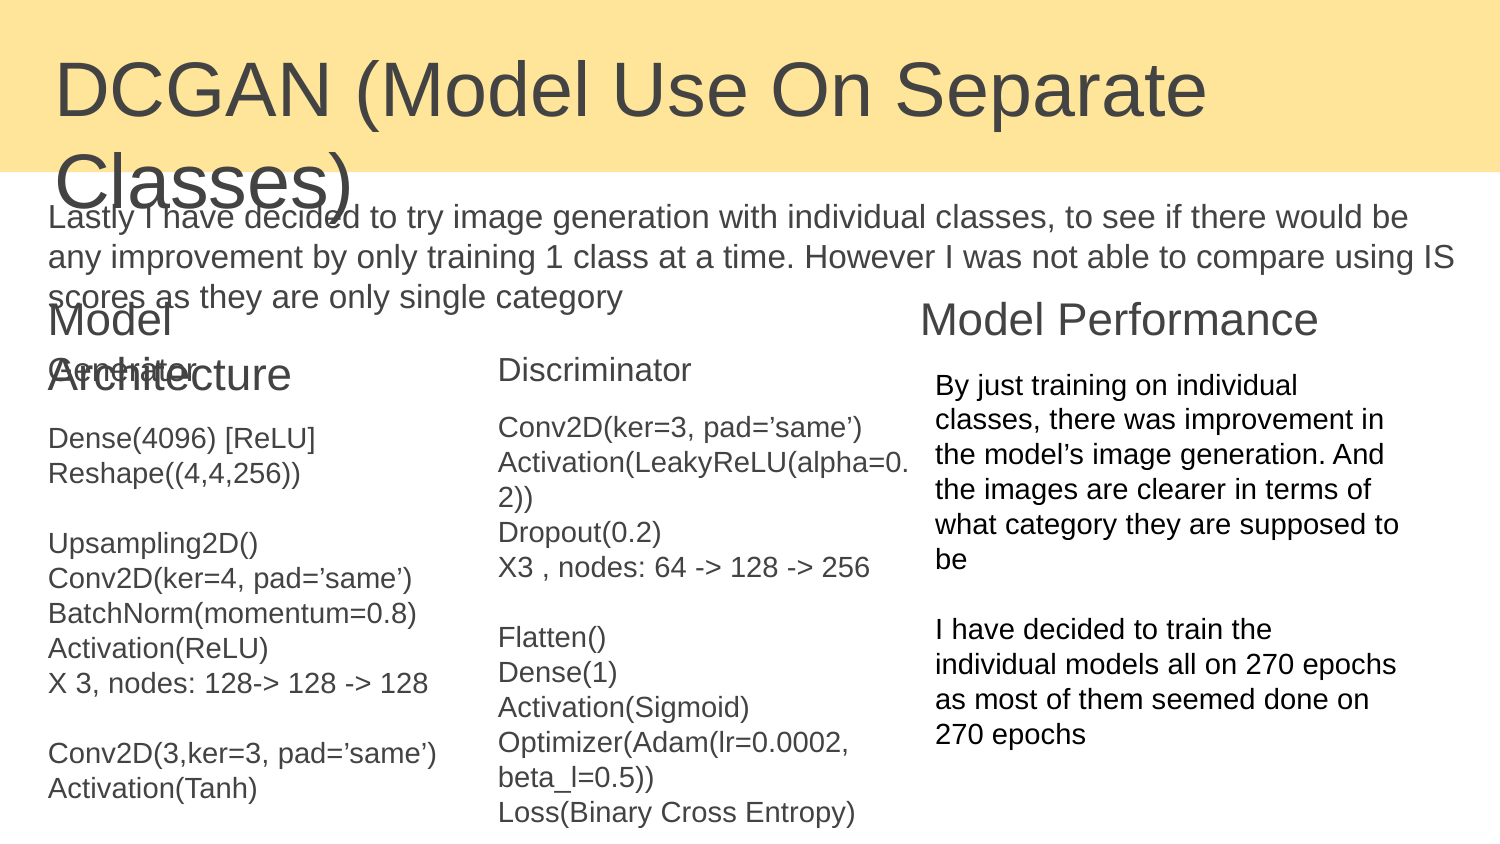

# DCGAN (Model Use On Separate Classes)
Lastly I have decided to try image generation with individual classes, to see if there would be any improvement by only training 1 class at a time. However I was not able to compare using IS scores as they are only single category
Model Architecture
Model Performance
Generator
Discriminator
By just training on individual classes, there was improvement in the model’s image generation. And the images are clearer in terms of what category they are supposed to be

I have decided to train the individual models all on 270 epochs as most of them seemed done on 270 epochs

Conv2D(ker=3, pad=’same’)
Activation(LeakyReLU(alpha=0.2))
Dropout(0.2)
X3 , nodes: 64 -> 128 -> 256

Flatten()
Dense(1)
Activation(Sigmoid)
Optimizer(Adam(lr=0.0002, beta_l=0.5))
Loss(Binary Cross Entropy)
Dense(4096) [ReLU]
Reshape((4,4,256))

Upsampling2D()
Conv2D(ker=4, pad=’same’)
BatchNorm(momentum=0.8)
Activation(ReLU)
X 3, nodes: 128-> 128 -> 128

Conv2D(3,ker=3, pad=’same’)
Activation(Tanh)